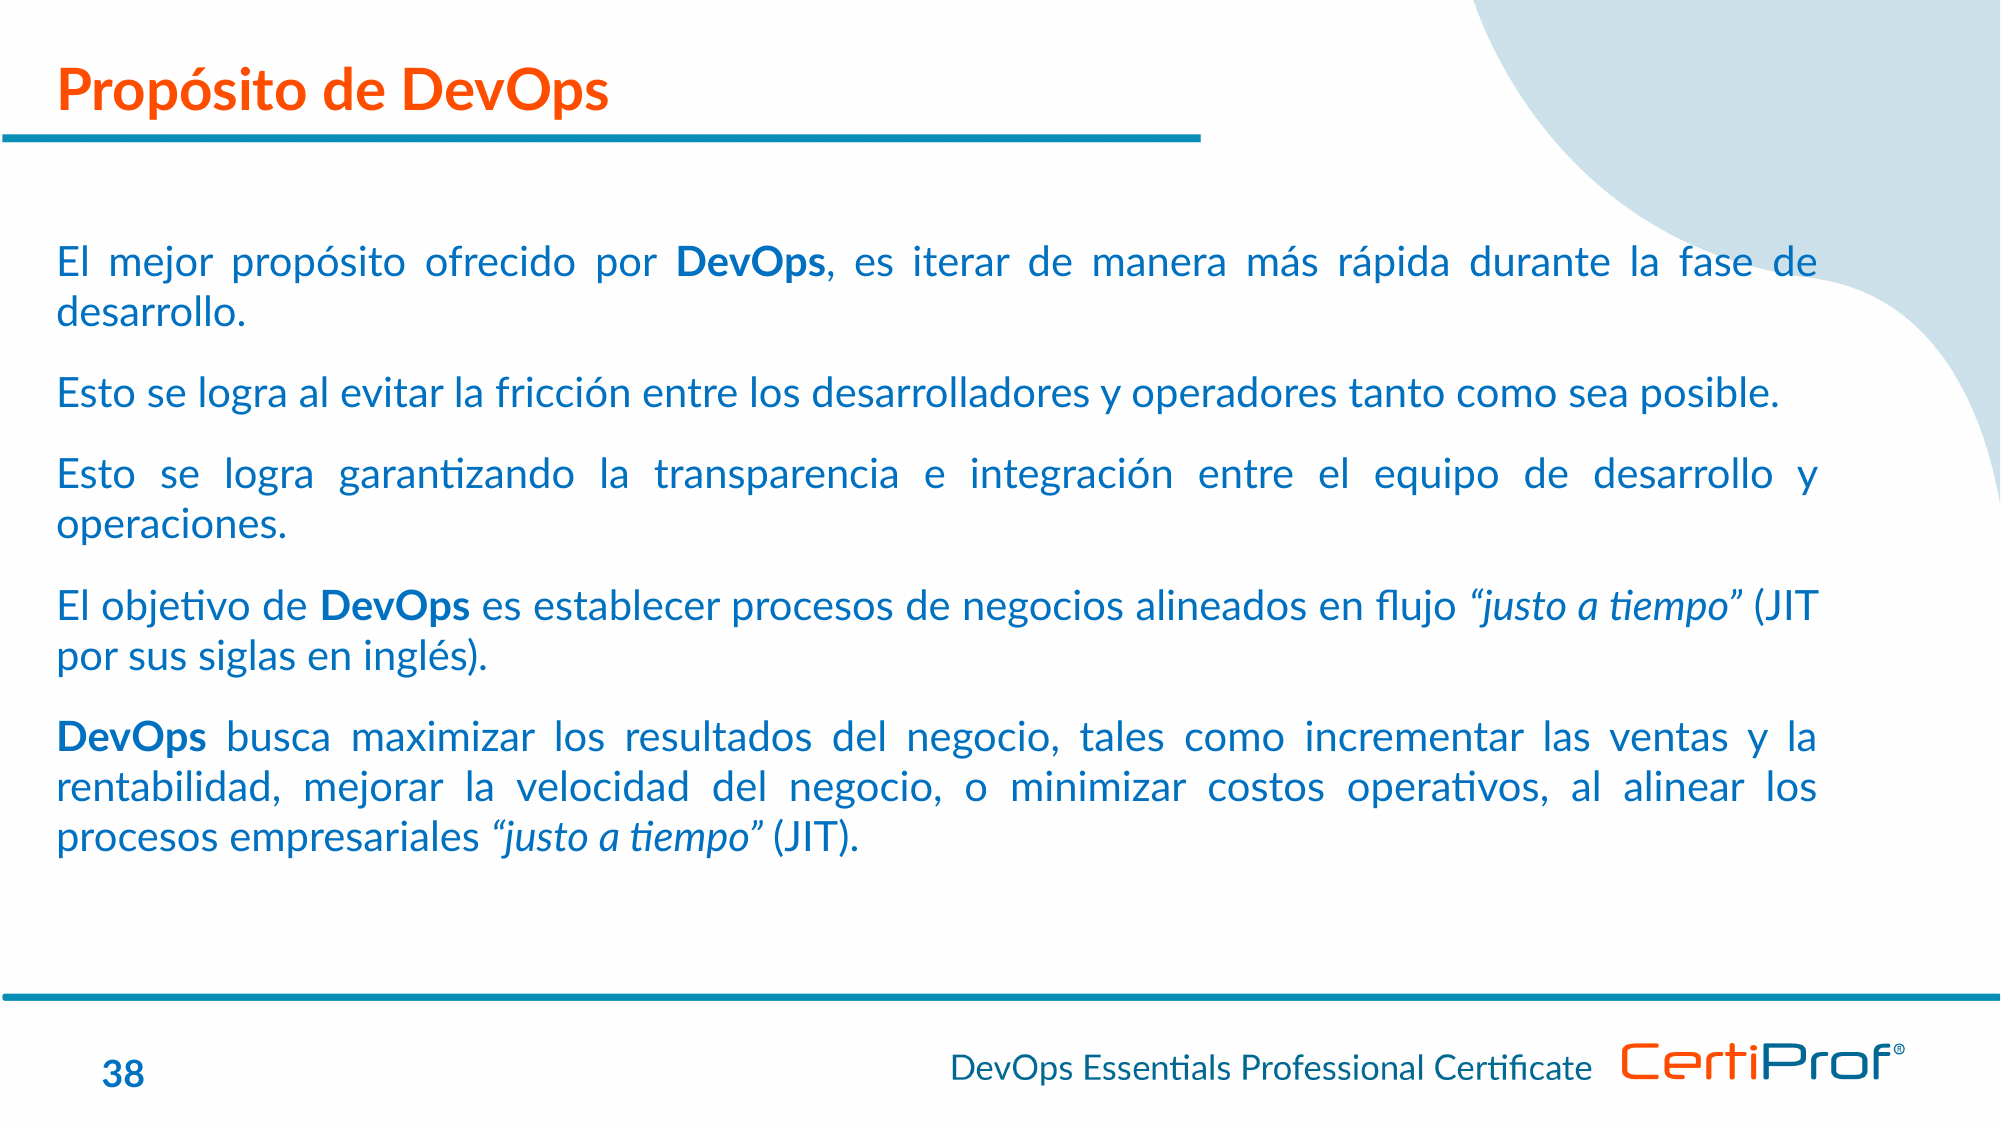

Propósito de DevOps
El mejor propósito ofrecido por DevOps, es iterar de manera más rápida durante la fase de desarrollo.

Esto se logra al evitar la fricción entre los desarrolladores y operadores tanto como sea posible.

Esto se logra garantizando la transparencia e integración entre el equipo de desarrollo y operaciones.

El objetivo de DevOps es establecer procesos de negocios alineados en flujo “justo a tiempo” (JIT por sus siglas en inglés).

DevOps busca maximizar los resultados del negocio, tales como incrementar las ventas y la rentabilidad, mejorar la velocidad del negocio, o minimizar costos operativos, al alinear los procesos empresariales “justo a tiempo” (JIT).